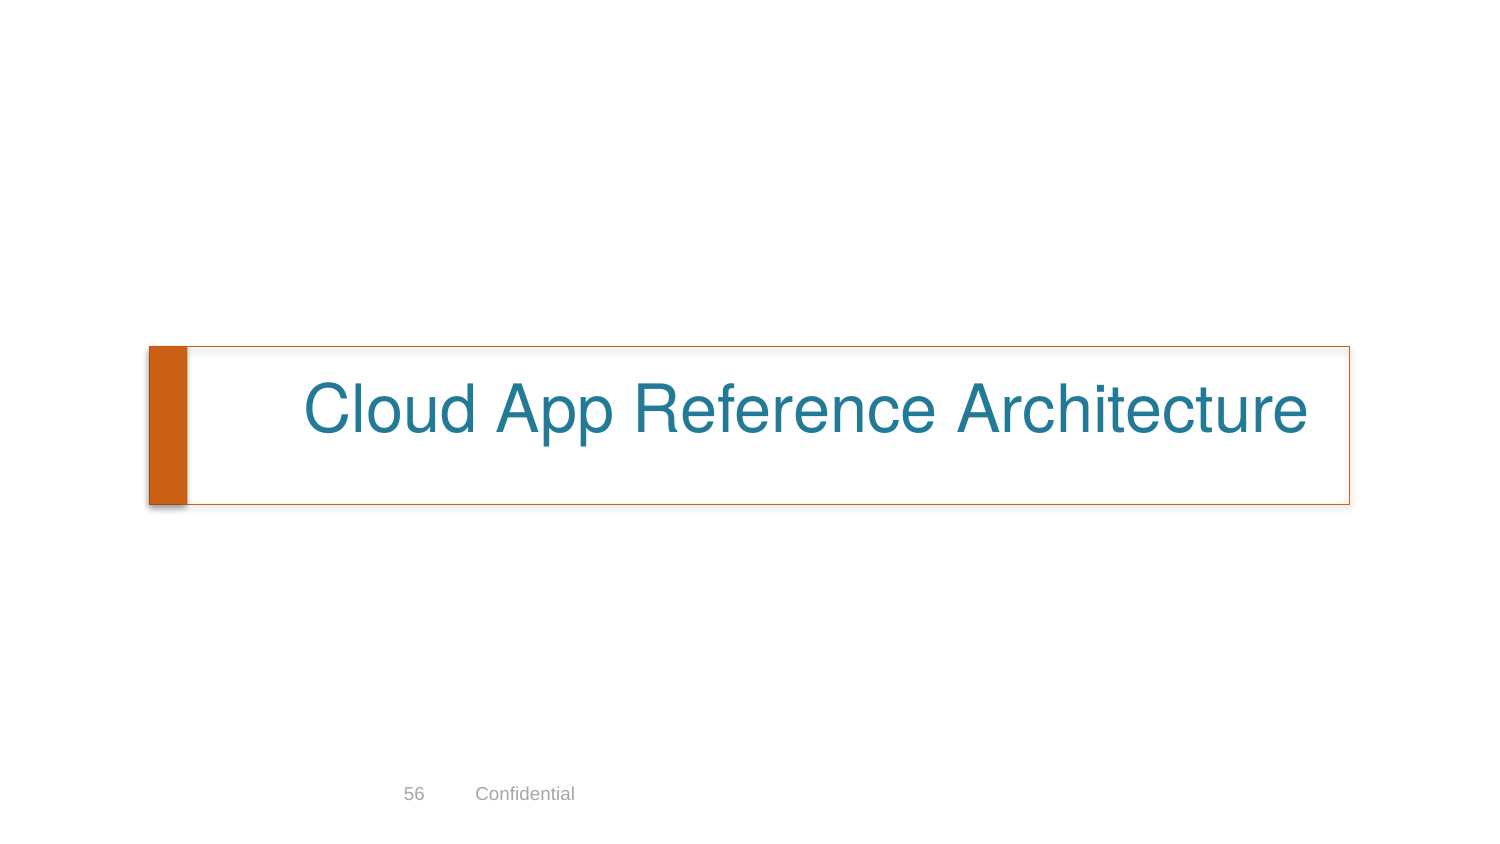

# Cloud App Reference Architecture

56
Confidential